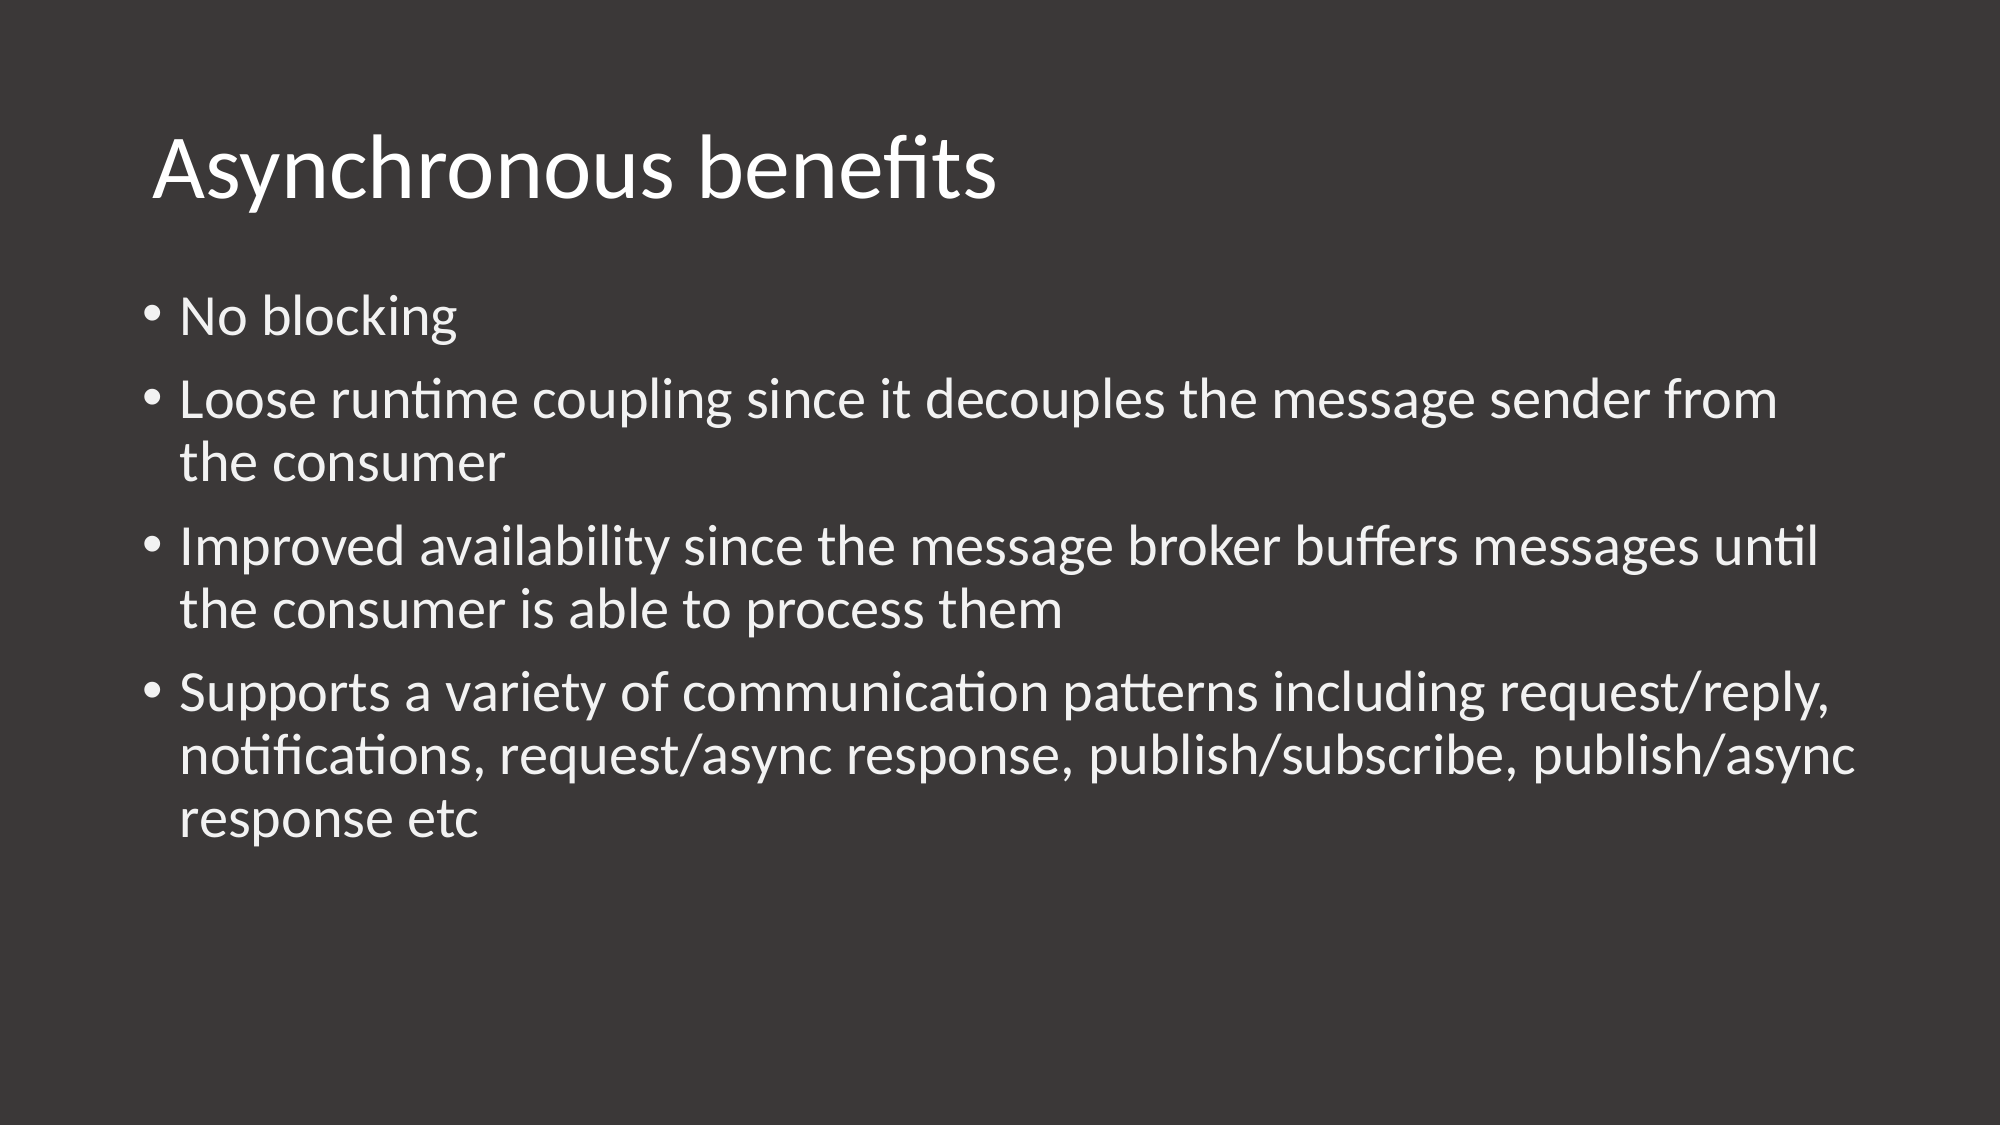

# Asynchronous benefits
No blocking
Loose runtime coupling since it decouples the message sender from the consumer
Improved availability since the message broker buffers messages until the consumer is able to process them
Supports a variety of communication patterns including request/reply, notifications, request/async response, publish/subscribe, publish/async response etc